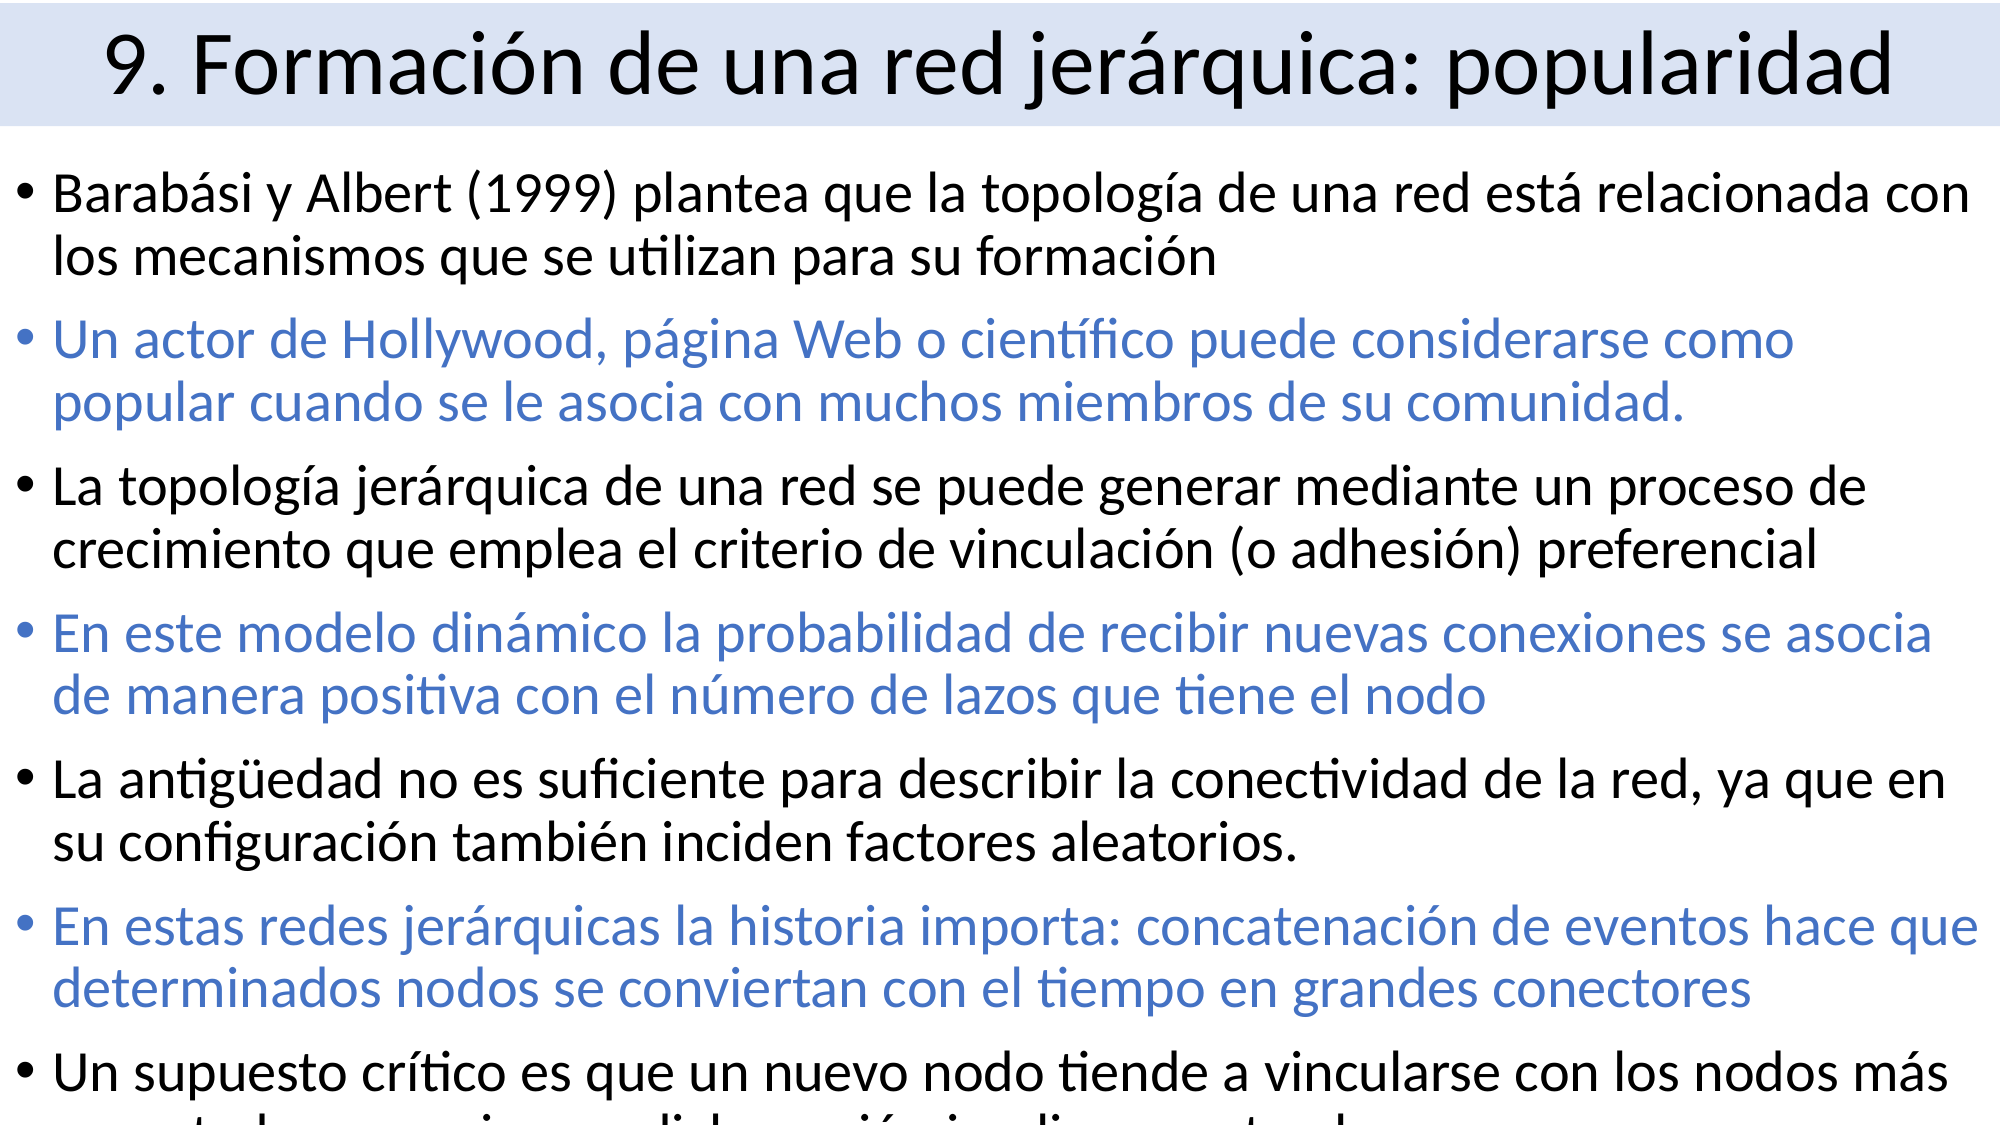

# 9. Formación de una red jerárquica: popularidad
Barabási y Albert (1999) plantea que la topología de una red está relacionada con los mecanismos que se utilizan para su formación
Un actor de Hollywood, página Web o científico puede considerarse como popular cuando se le asocia con muchos miembros de su comunidad.
La topología jerárquica de una red se puede generar mediante un proceso de crecimiento que emplea el criterio de vinculación (o adhesión) preferencial
En este modelo dinámico la probabilidad de recibir nuevas conexiones se asocia de manera positiva con el número de lazos que tiene el nodo
La antigüedad no es suficiente para describir la conectividad de la red, ya que en su configuración también inciden factores aleatorios.
En estas redes jerárquicas la historia importa: concatenación de eventos hace que determinados nodos se conviertan con el tiempo en grandes conectores
Un supuesto crítico es que un nuevo nodo tiende a vincularse con los nodos más conectados pero sin que dicha acción implique costo alguno.